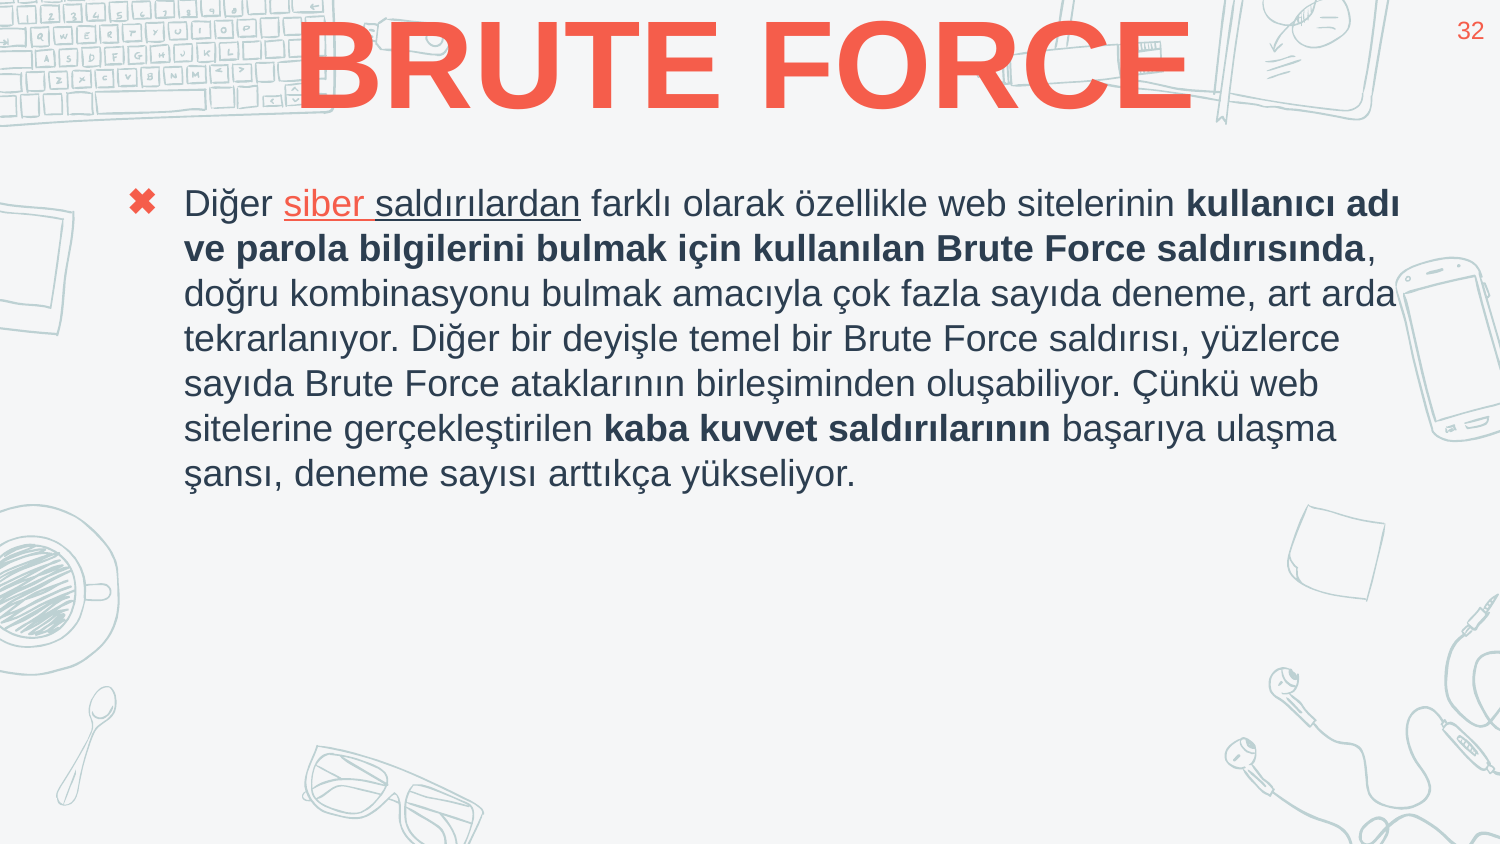

32
# BRUTE FORCE
Diğer siber saldırılardan farklı olarak özellikle web sitelerinin kullanıcı adı ve parola bilgilerini bulmak için kullanılan Brute Force saldırısında, doğru kombinasyonu bulmak amacıyla çok fazla sayıda deneme, art arda tekrarlanıyor. Diğer bir deyişle temel bir Brute Force saldırısı, yüzlerce sayıda Brute Force ataklarının birleşiminden oluşabiliyor. Çünkü web sitelerine gerçekleştirilen kaba kuvvet saldırılarının başarıya ulaşma şansı, deneme sayısı arttıkça yükseliyor.